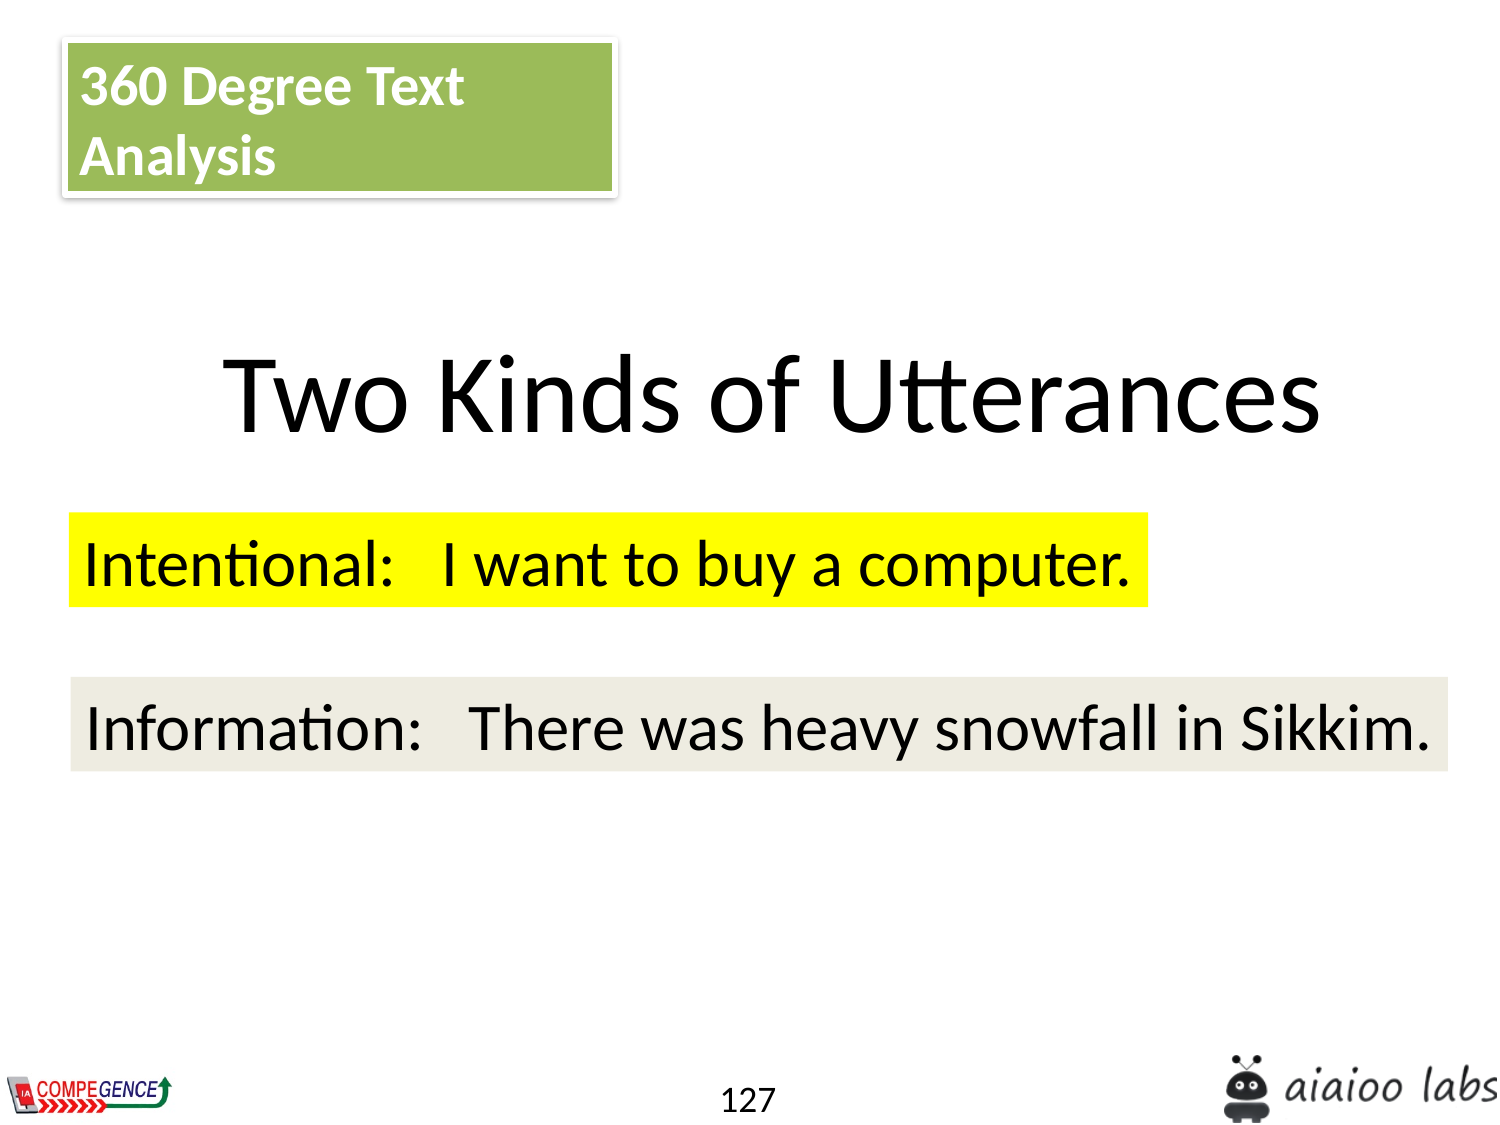

360 Degree Text Analysis
Two Kinds of Utterances
Intentional:   I want to buy a computer.
Information:   There was heavy snowfall in Sikkim.